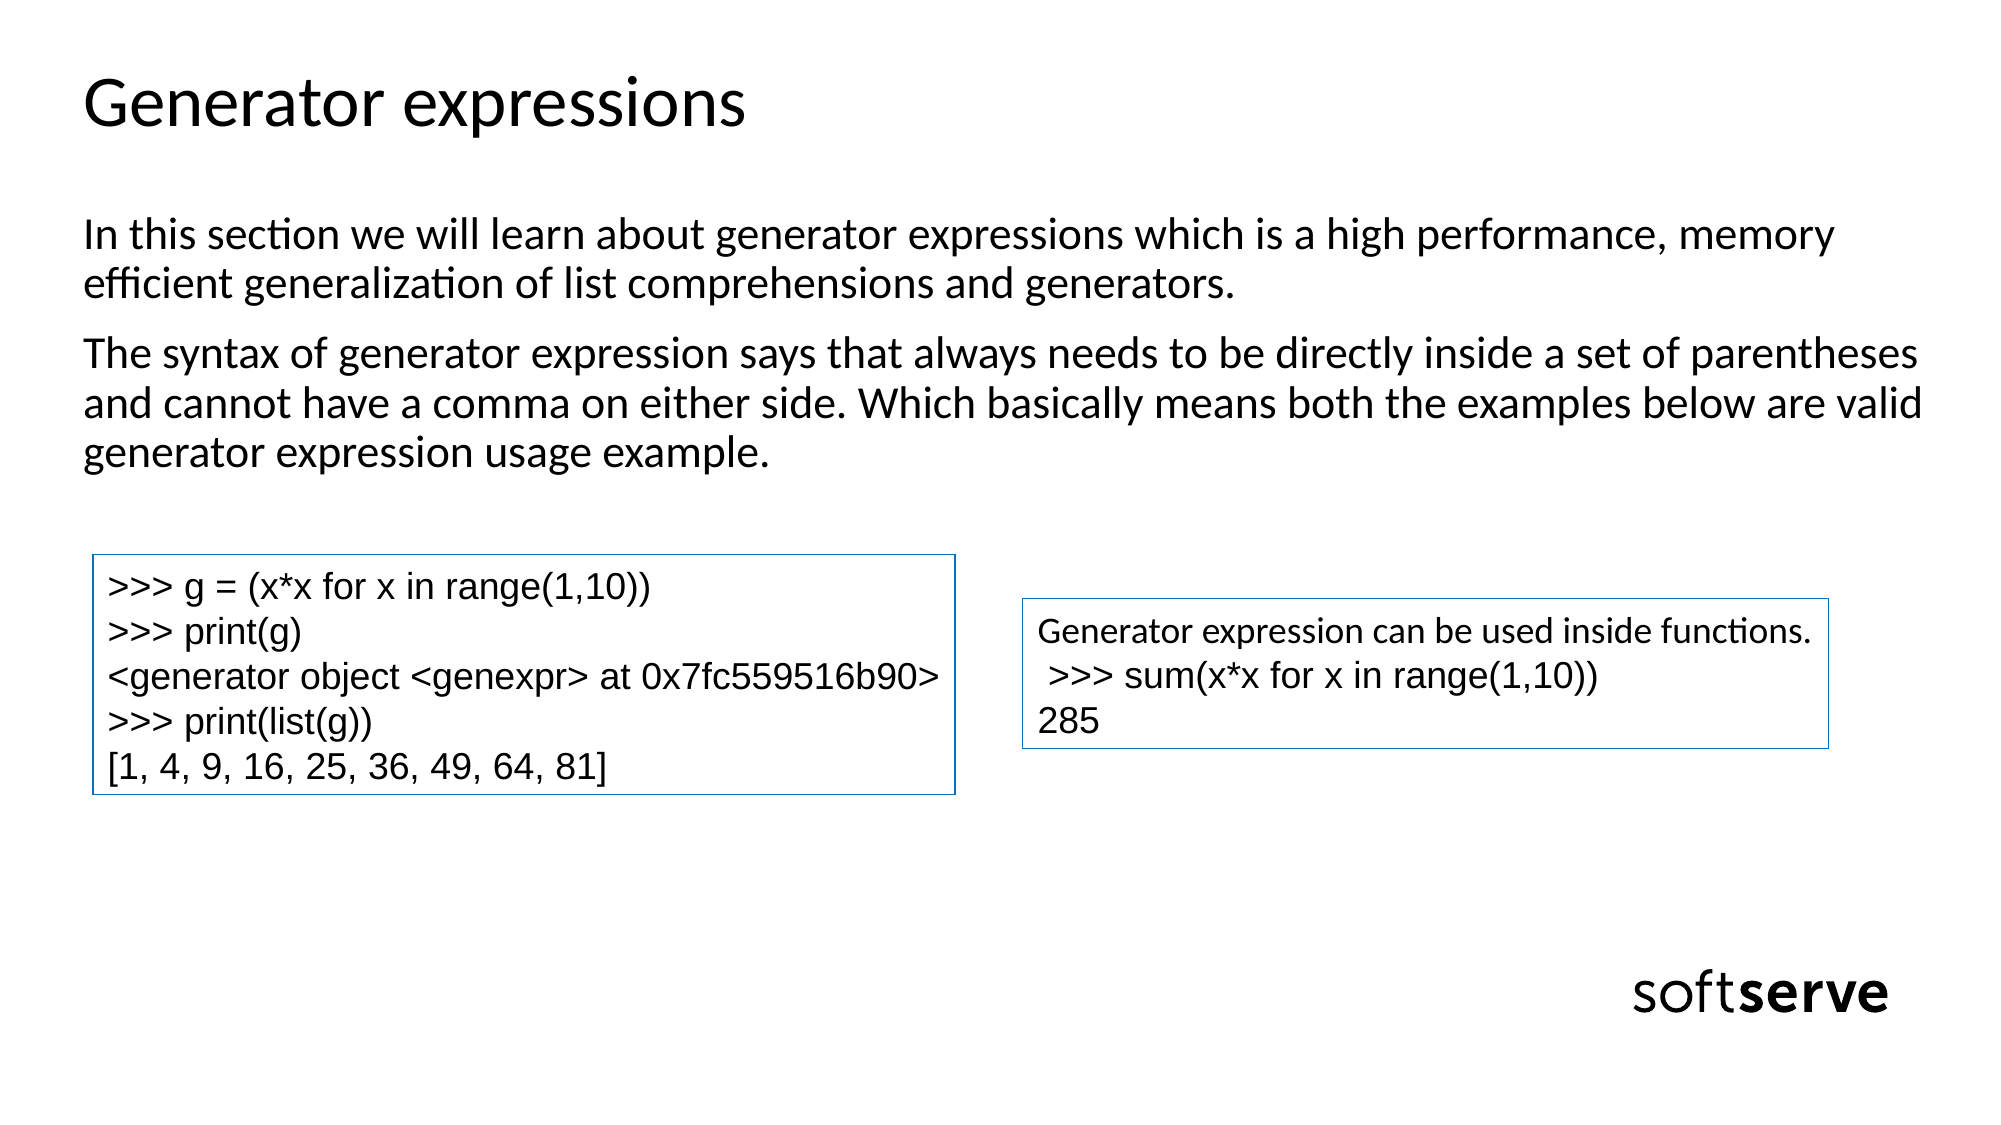

# Generator expressions
In this section we will learn about generator expressions which is a high performance, memory efficient generalization of list comprehensions and generators.
The syntax of generator expression says that always needs to be directly inside a set of parentheses and cannot have a comma on either side. Which basically means both the examples below are valid generator expression usage example.

>>> g = (x*x for x in range(1,10))
>>> print(g)
<generator object <genexpr> at 0x7fc559516b90>
>>> print(list(g))
[1, 4, 9, 16, 25, 36, 49, 64, 81]
Generator expression can be used inside functions.
 >>> sum(x*x for x in range(1,10))
285